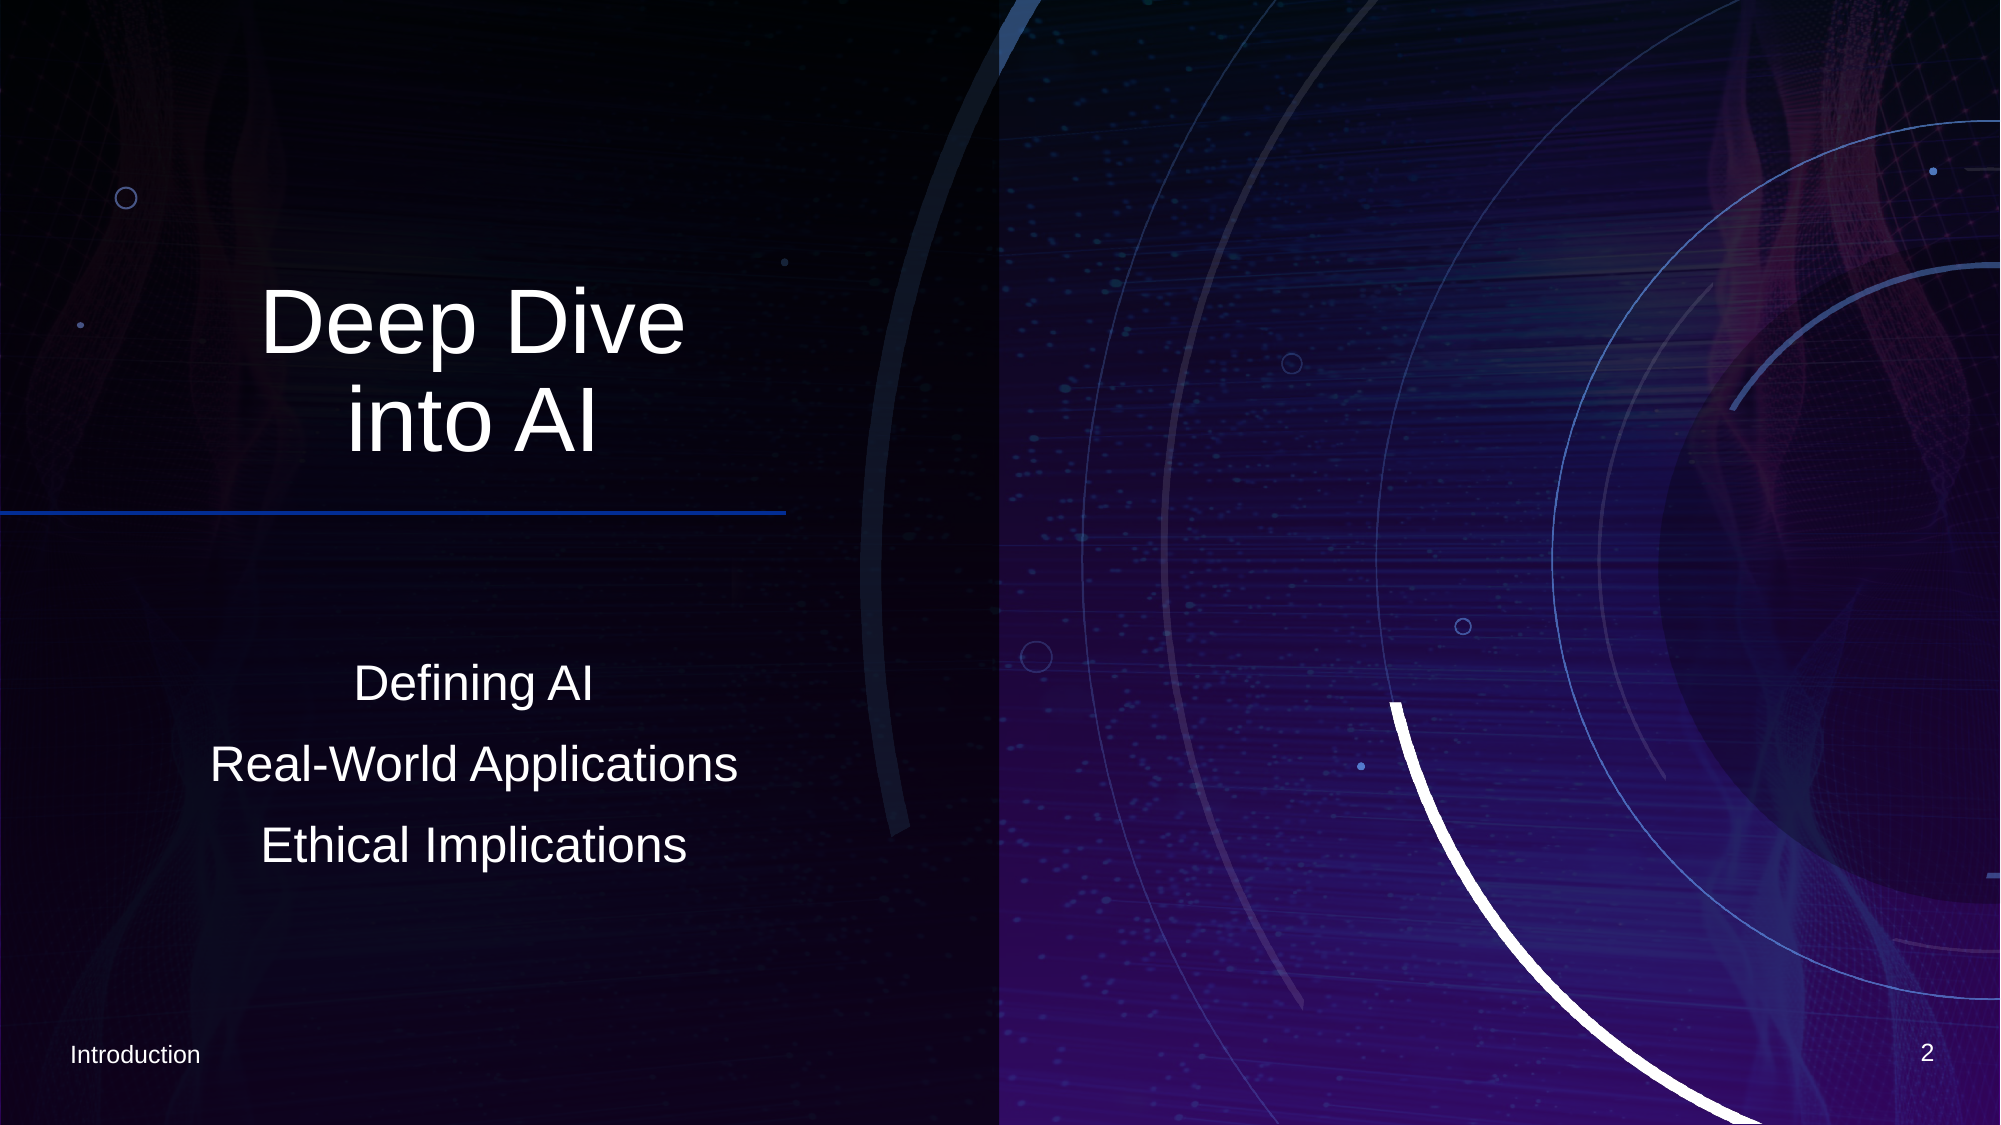

# Deep Dive into AI

Defining AI
Real-World Applications
Ethical Implications
2
Introduction